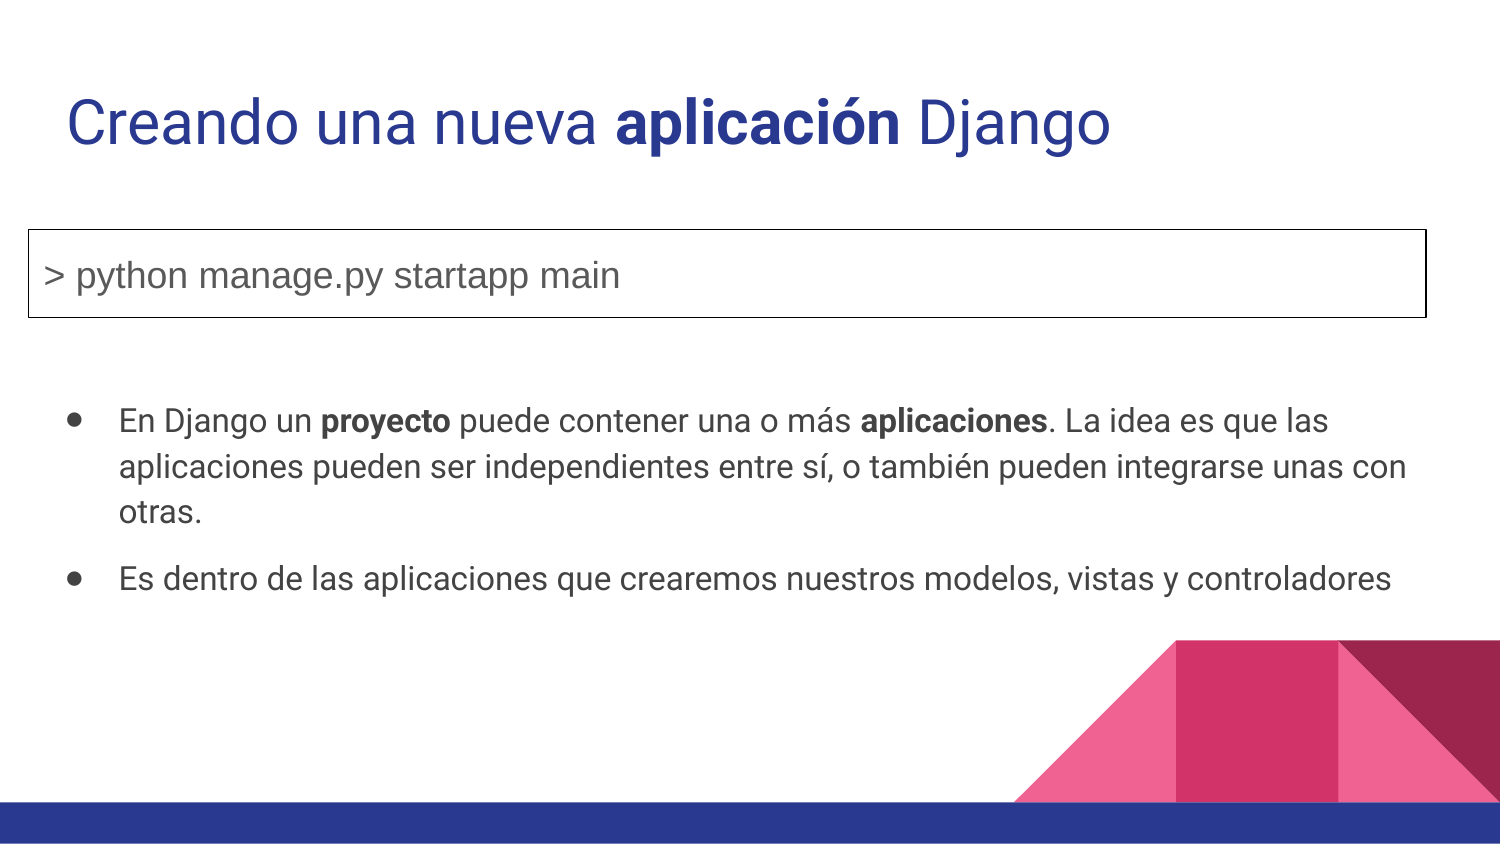

# Creando una nueva aplicación Django
> python manage.py startapp main
En Django un proyecto puede contener una o más aplicaciones. La idea es que las aplicaciones pueden ser independientes entre sí, o también pueden integrarse unas con otras.
Es dentro de las aplicaciones que crearemos nuestros modelos, vistas y controladores